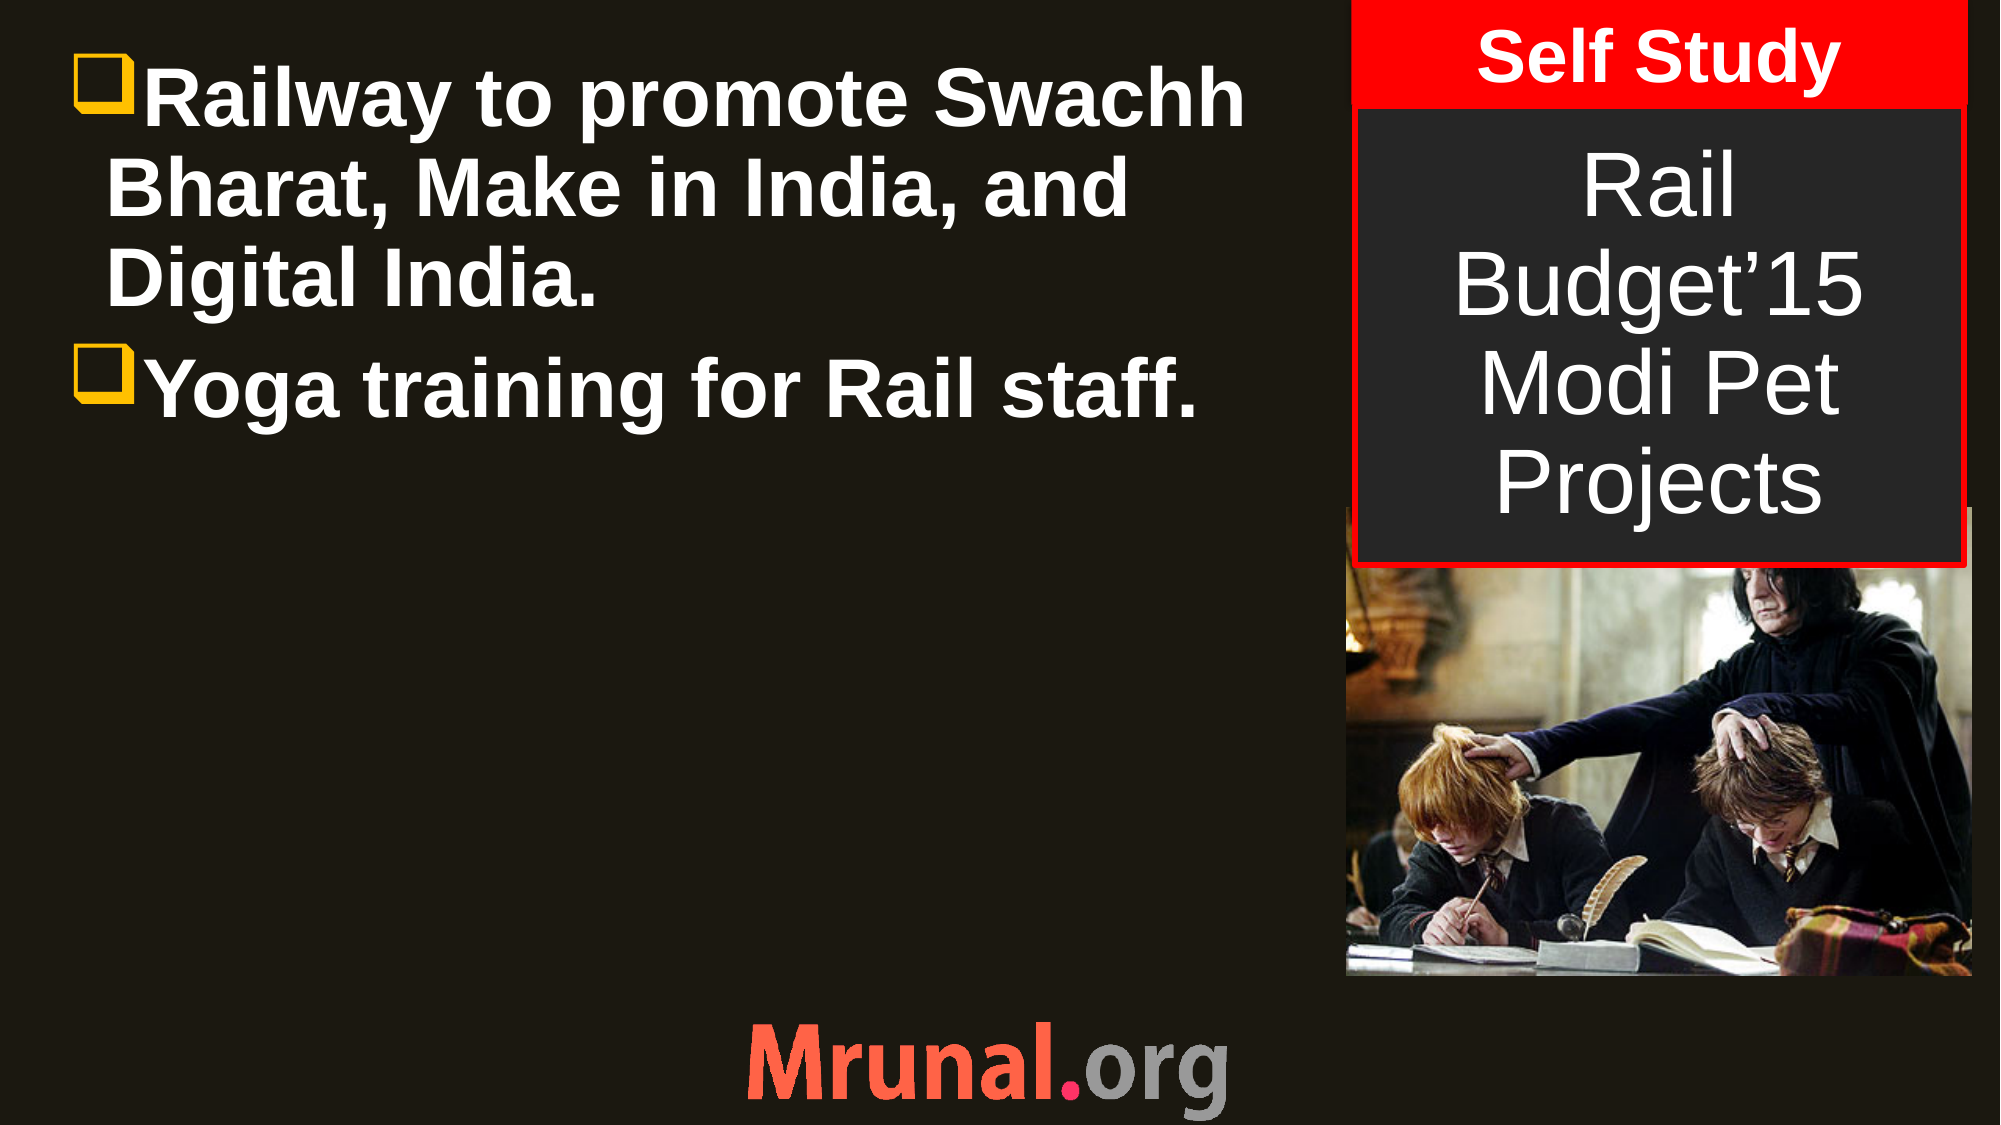

Railway to promote Swachh Bharat, Make in India, and Digital India.
Yoga training for Rail staff.

# Rail Budget’15 Modi Pet Projects